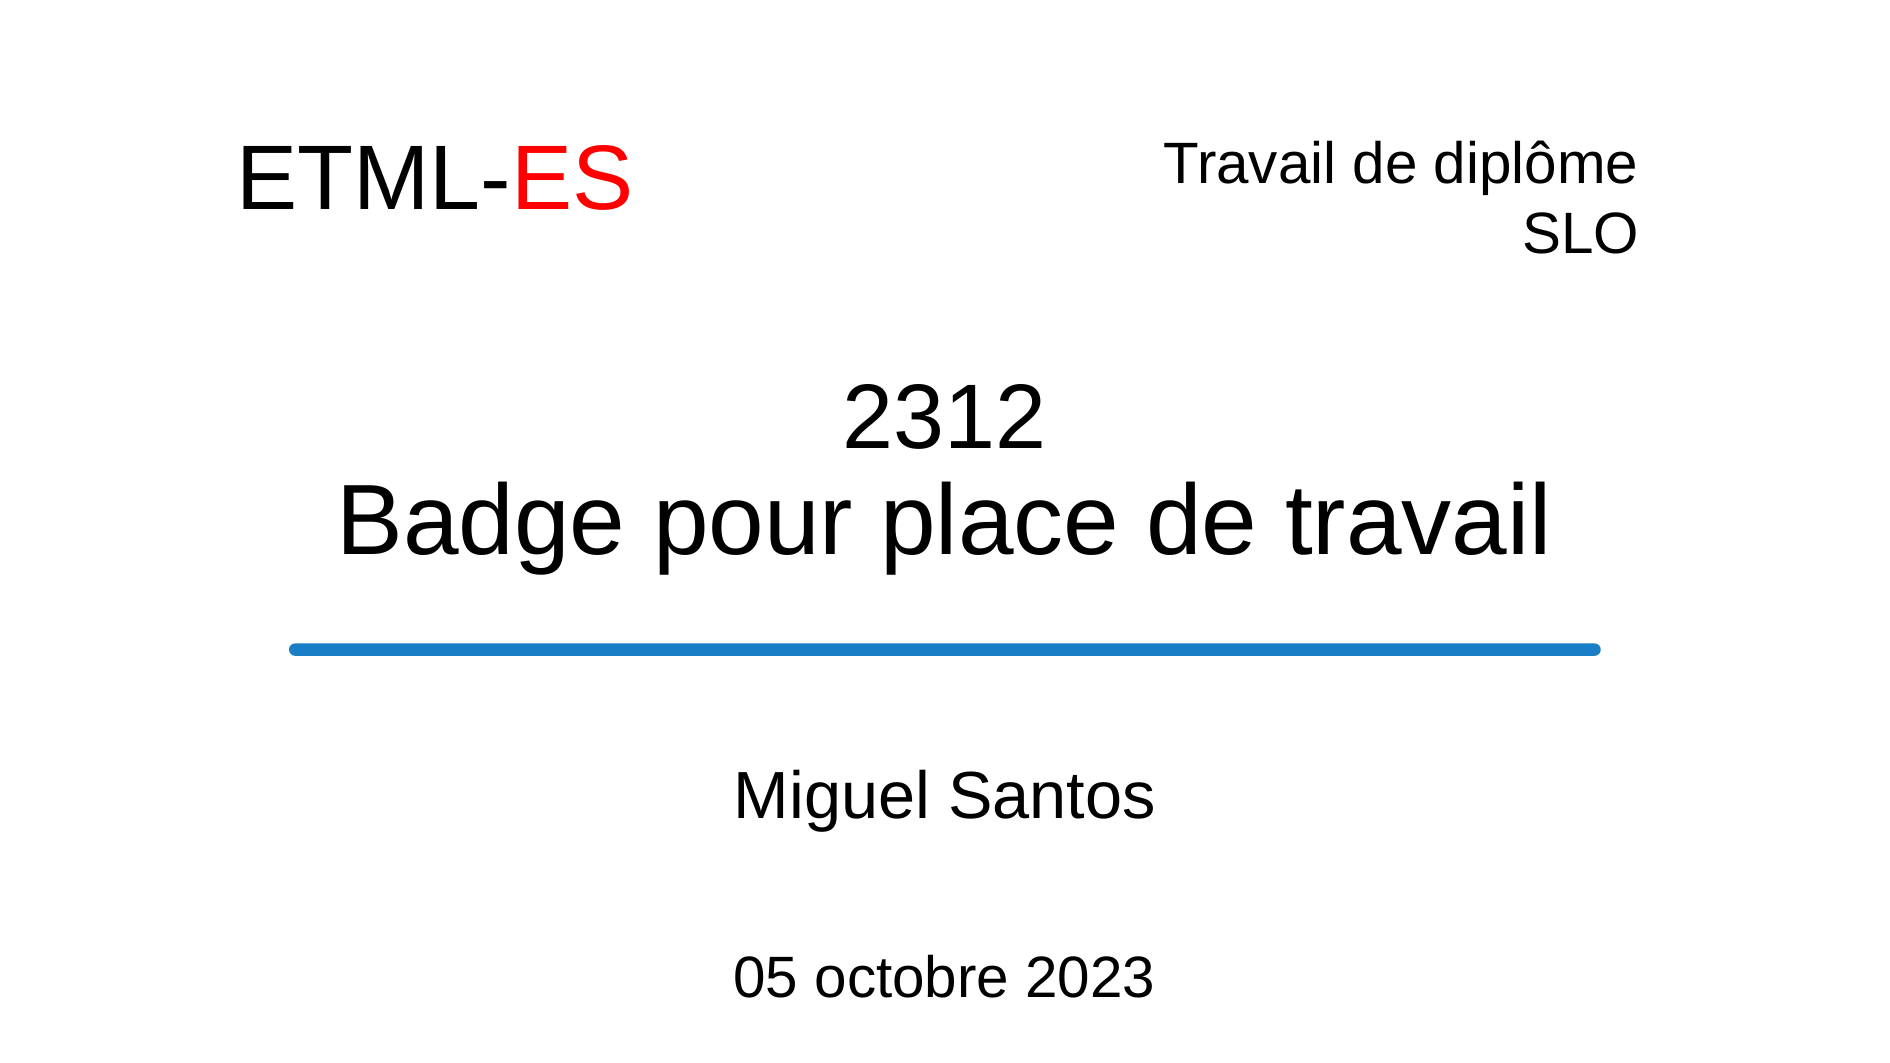

ETML-ES
Travail de diplôme
SLO
# 2312 Badge pour place de travail
Miguel Santos
05 octobre 2023